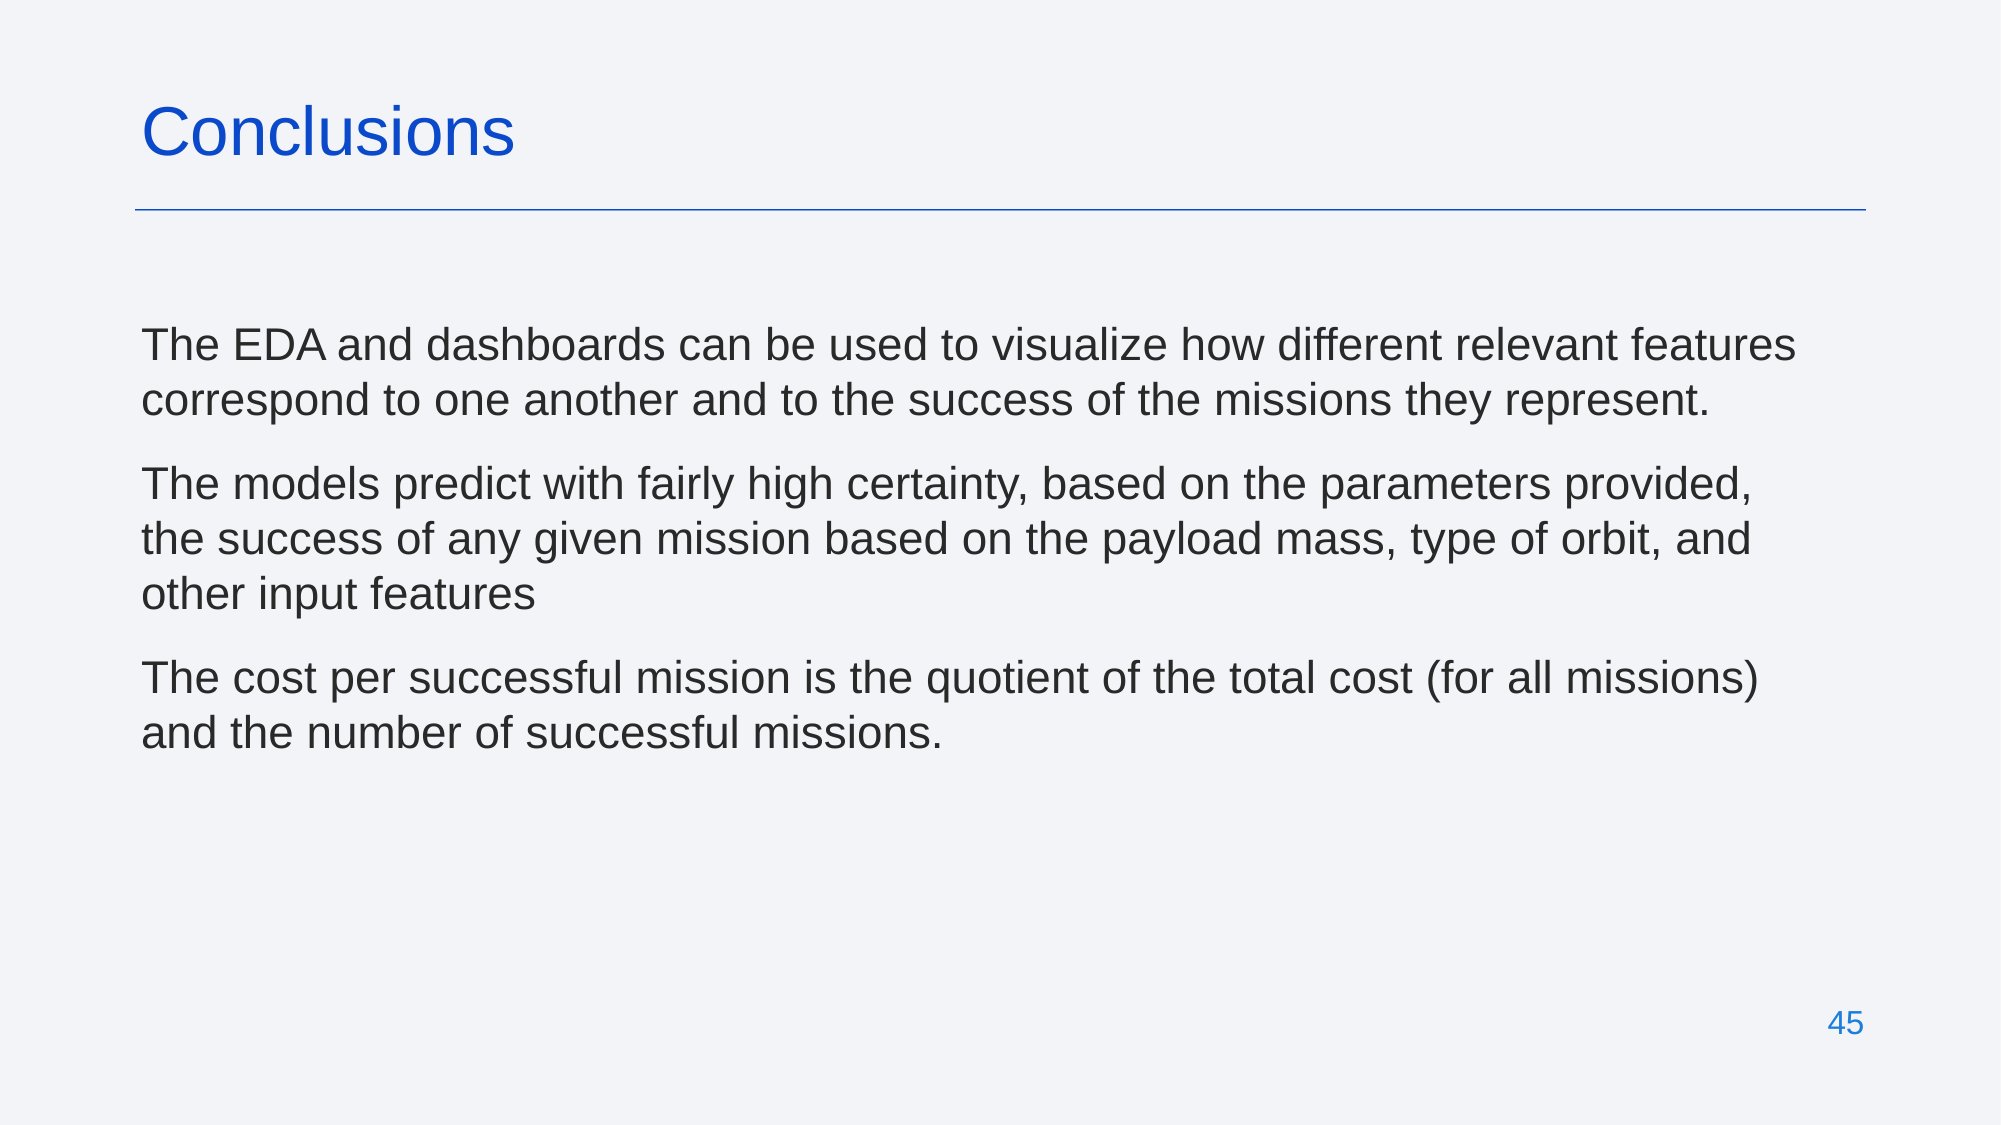

Conclusions
The EDA and dashboards can be used to visualize how different relevant features correspond to one another and to the success of the missions they represent.
The models predict with fairly high certainty, based on the parameters provided, the success of any given mission based on the payload mass, type of orbit, and other input features
The cost per successful mission is the quotient of the total cost (for all missions) and the number of successful missions.

45